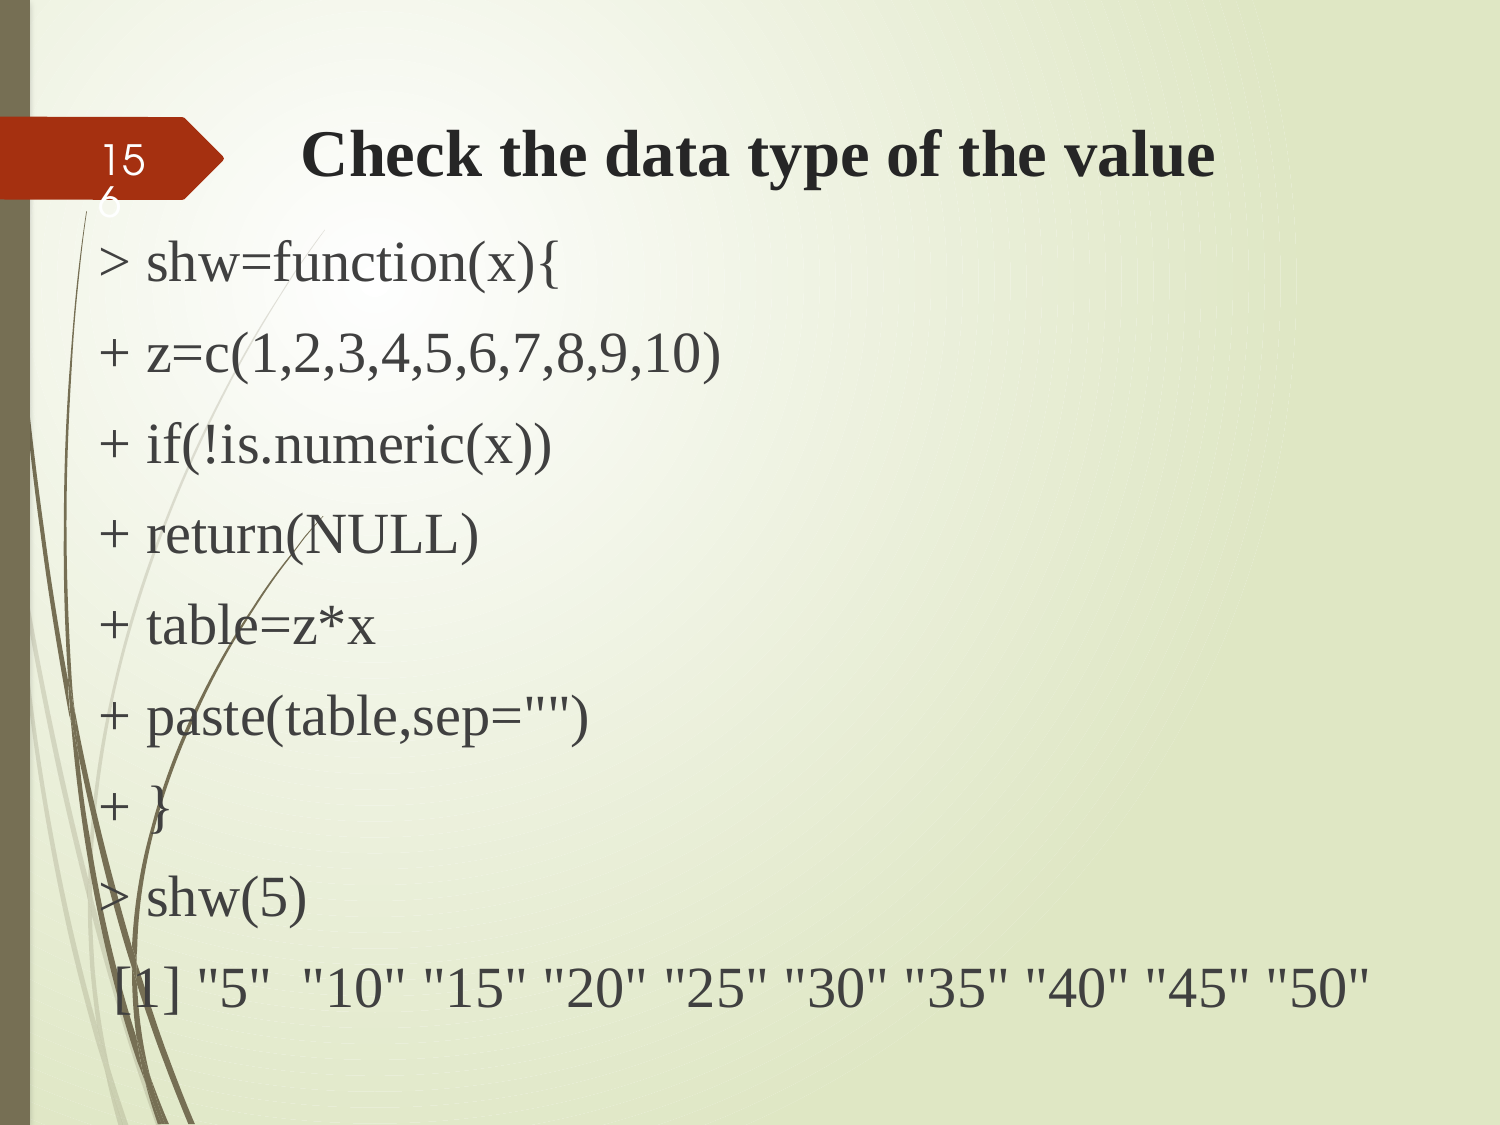

# Check the data type of the value
156
> shw=function(x){
+ z=c(1,2,3,4,5,6,7,8,9,10)
+ if(!is.numeric(x))
+ return(NULL)
+ table=z*x
+ paste(table,sep="")
+ }
> shw(5)
 [1] "5"  "10" "15" "20" "25" "30" "35" "40" "45" "50"